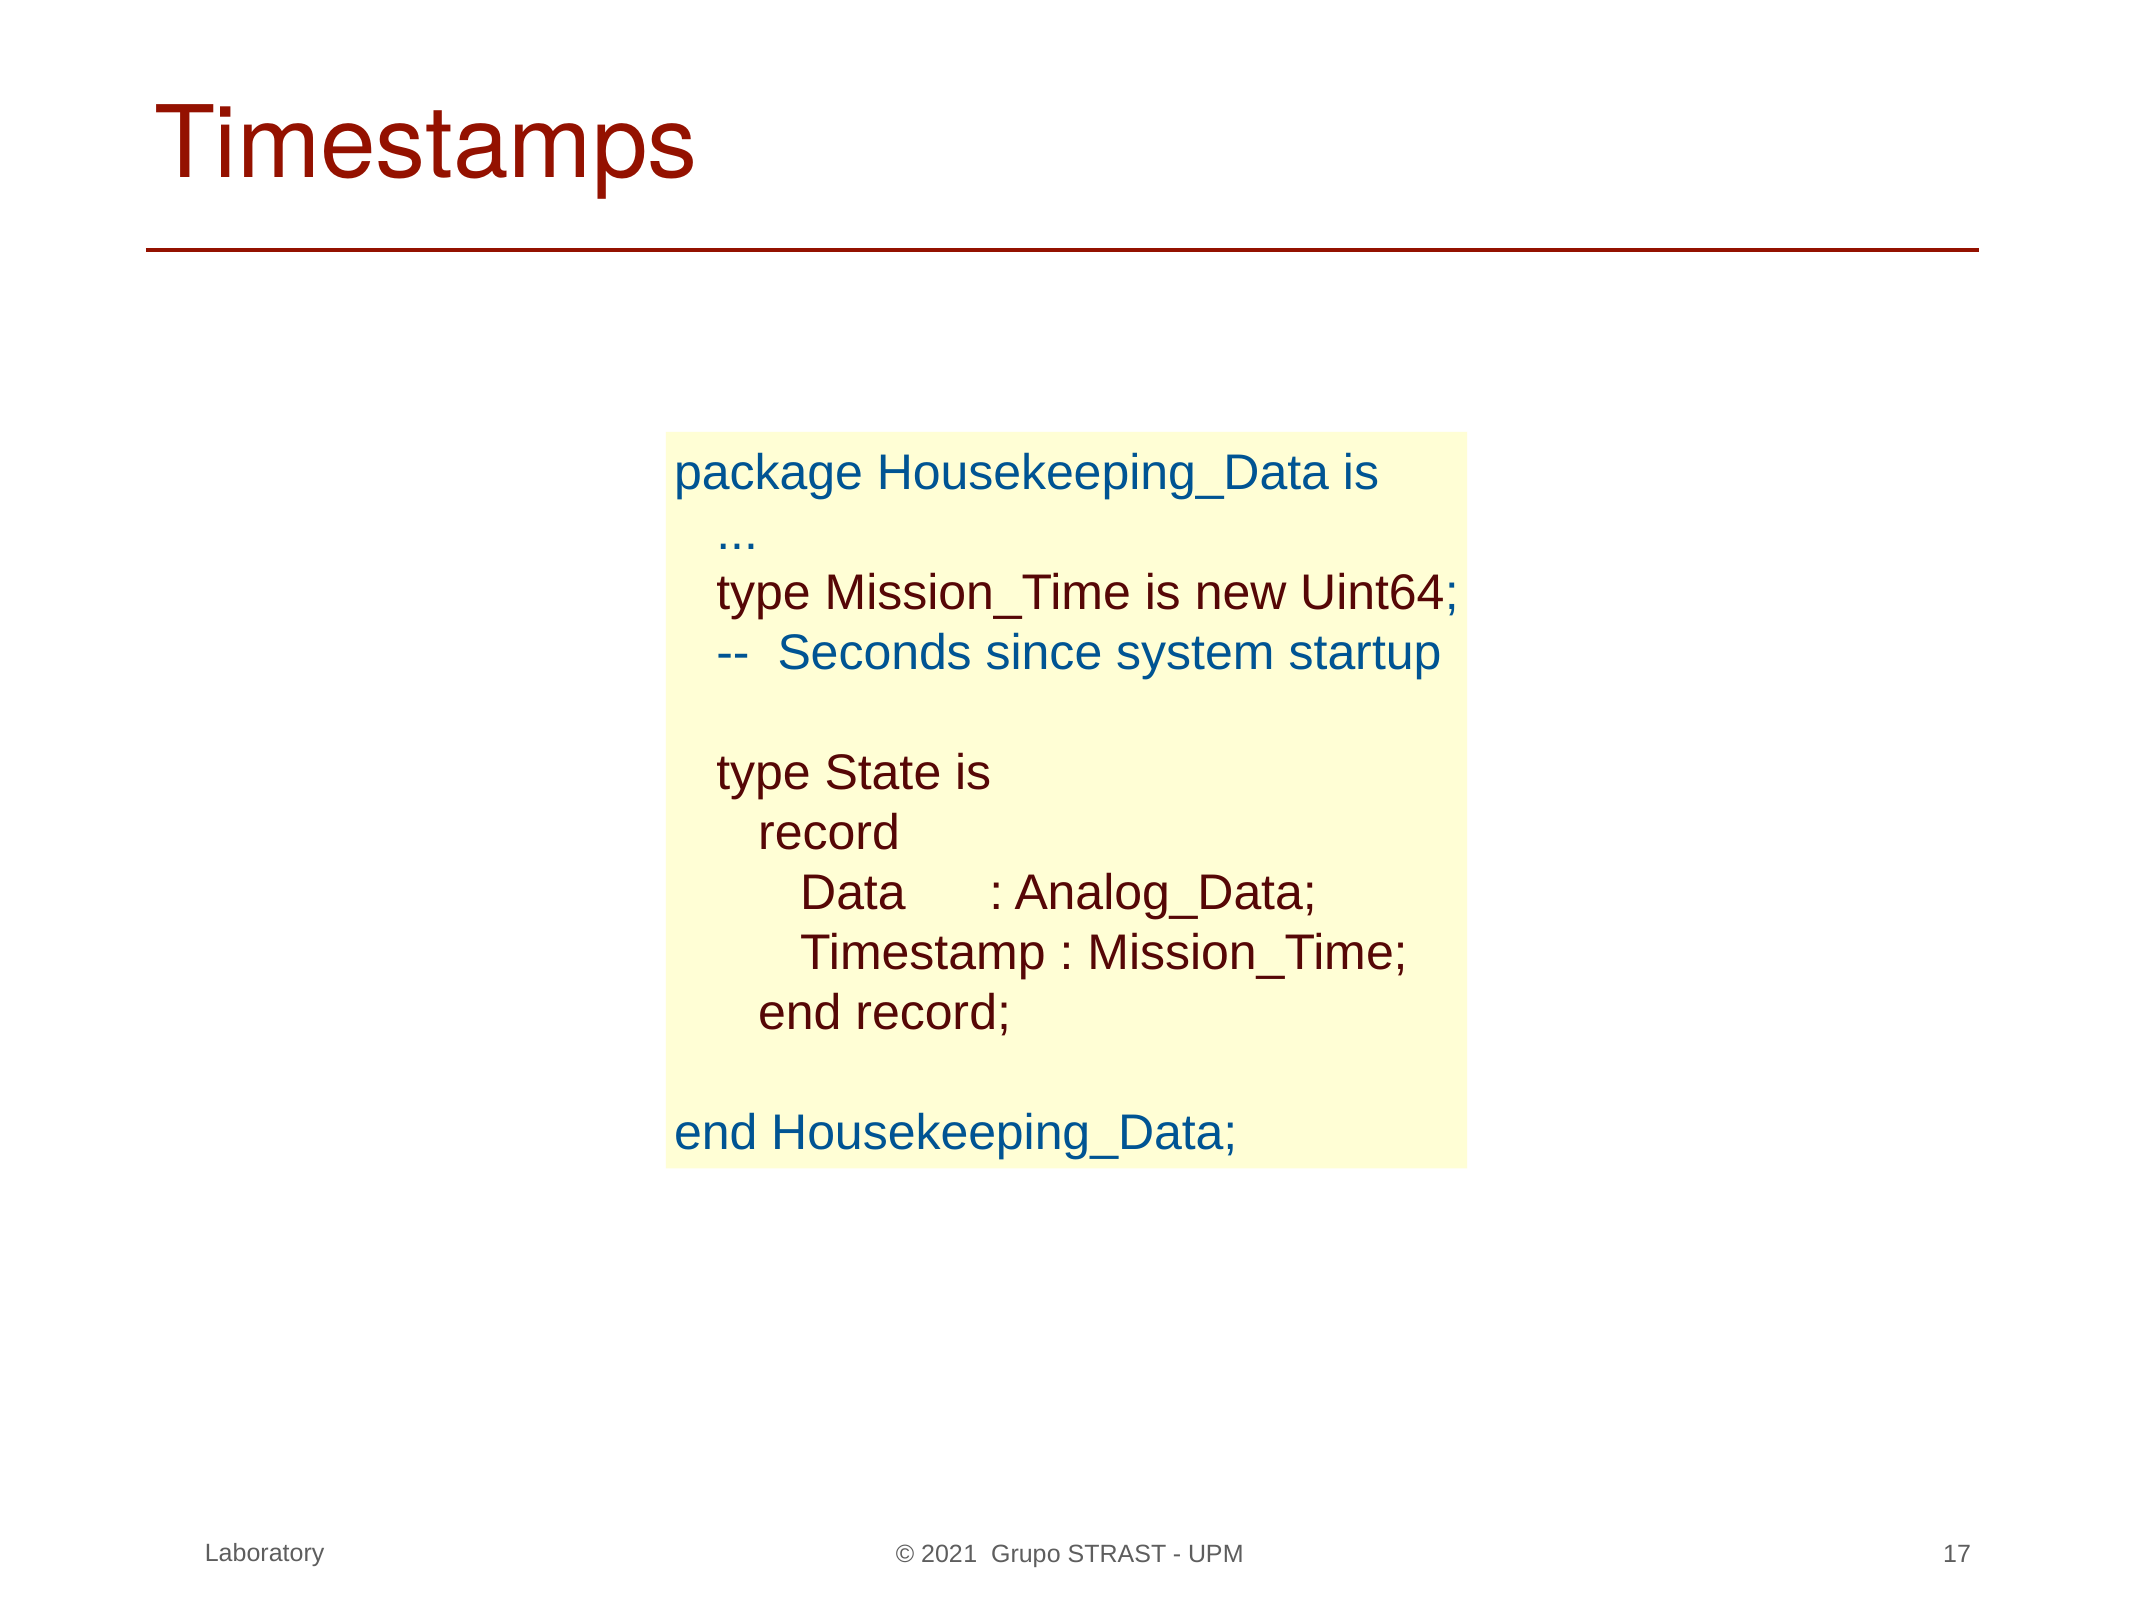

# Timestamps
package Housekeeping_Data is
   ...
   type Mission_Time is new Uint64;
   --  Seconds since system startup

   type State is
      record
         Data      : Analog_Data;
         Timestamp : Mission_Time;
      end record;

end Housekeeping_Data;
17